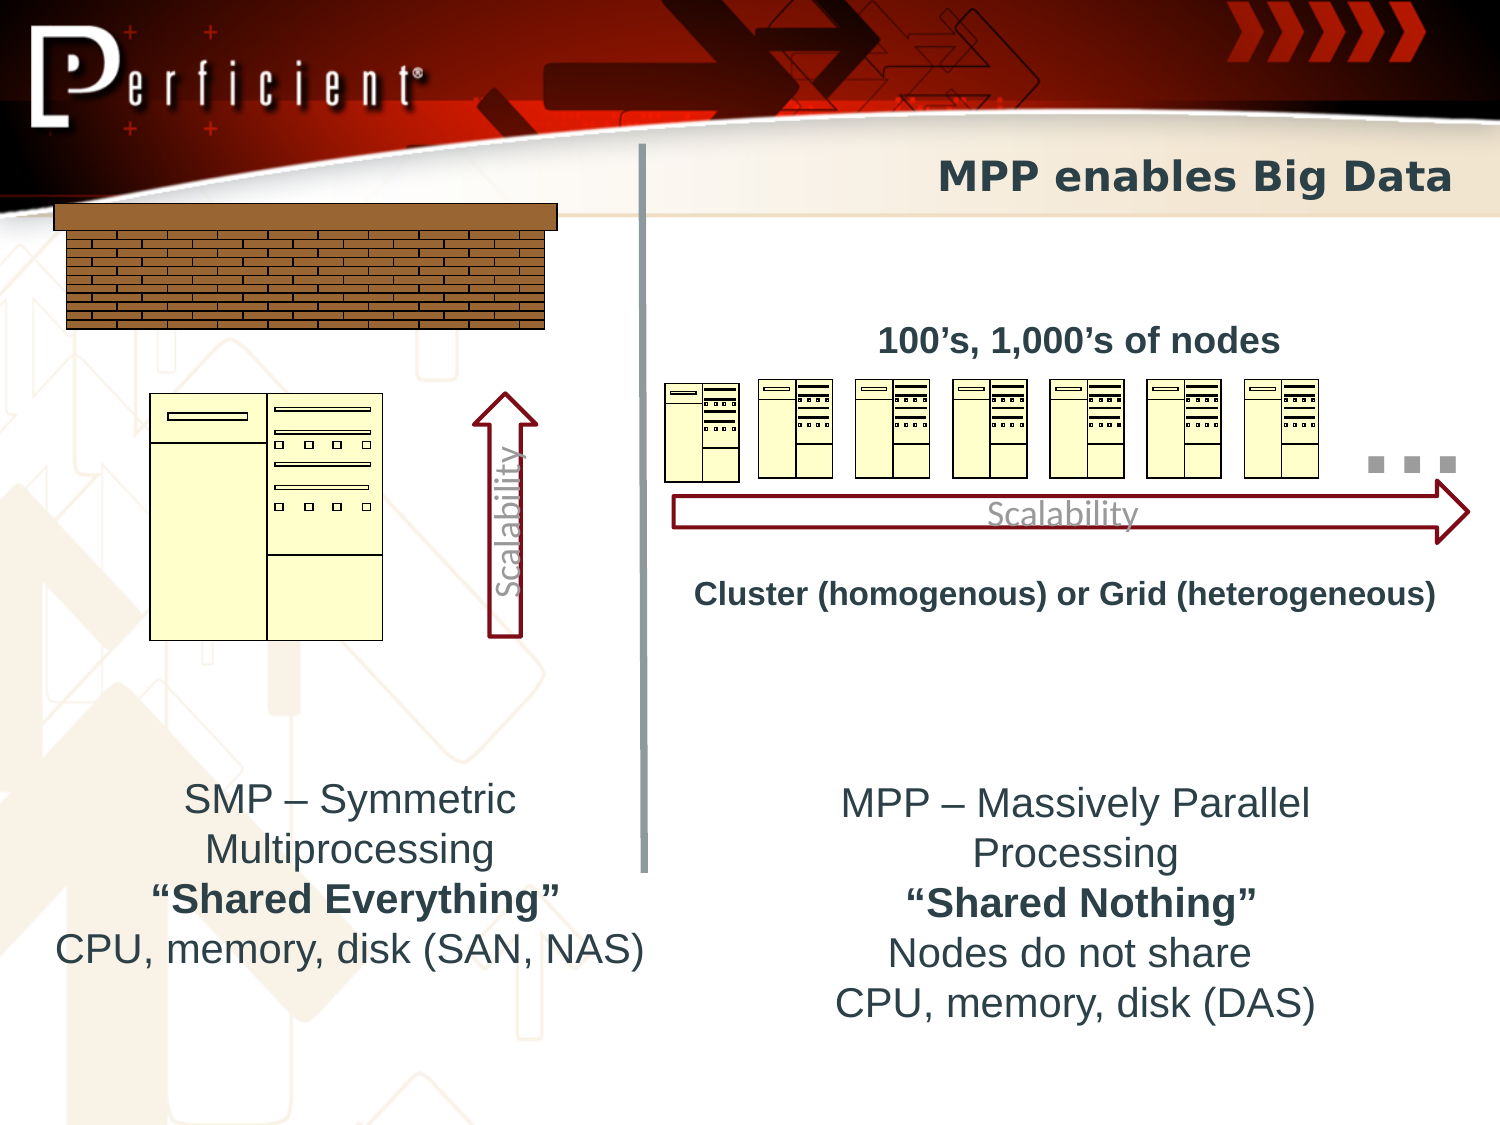

MPP enables Big Data

100’s, 1,000’s of nodes
…

Scalability
Scalability
Cluster (homogenous) or Grid (heterogeneous)
SMP – Symmetric Multiprocessing
 “Shared Everything”
CPU, memory, disk (SAN, NAS)
MPP – Massively Parallel Processing
 “Shared Nothing”
Nodes do not share
CPU, memory, disk (DAS)